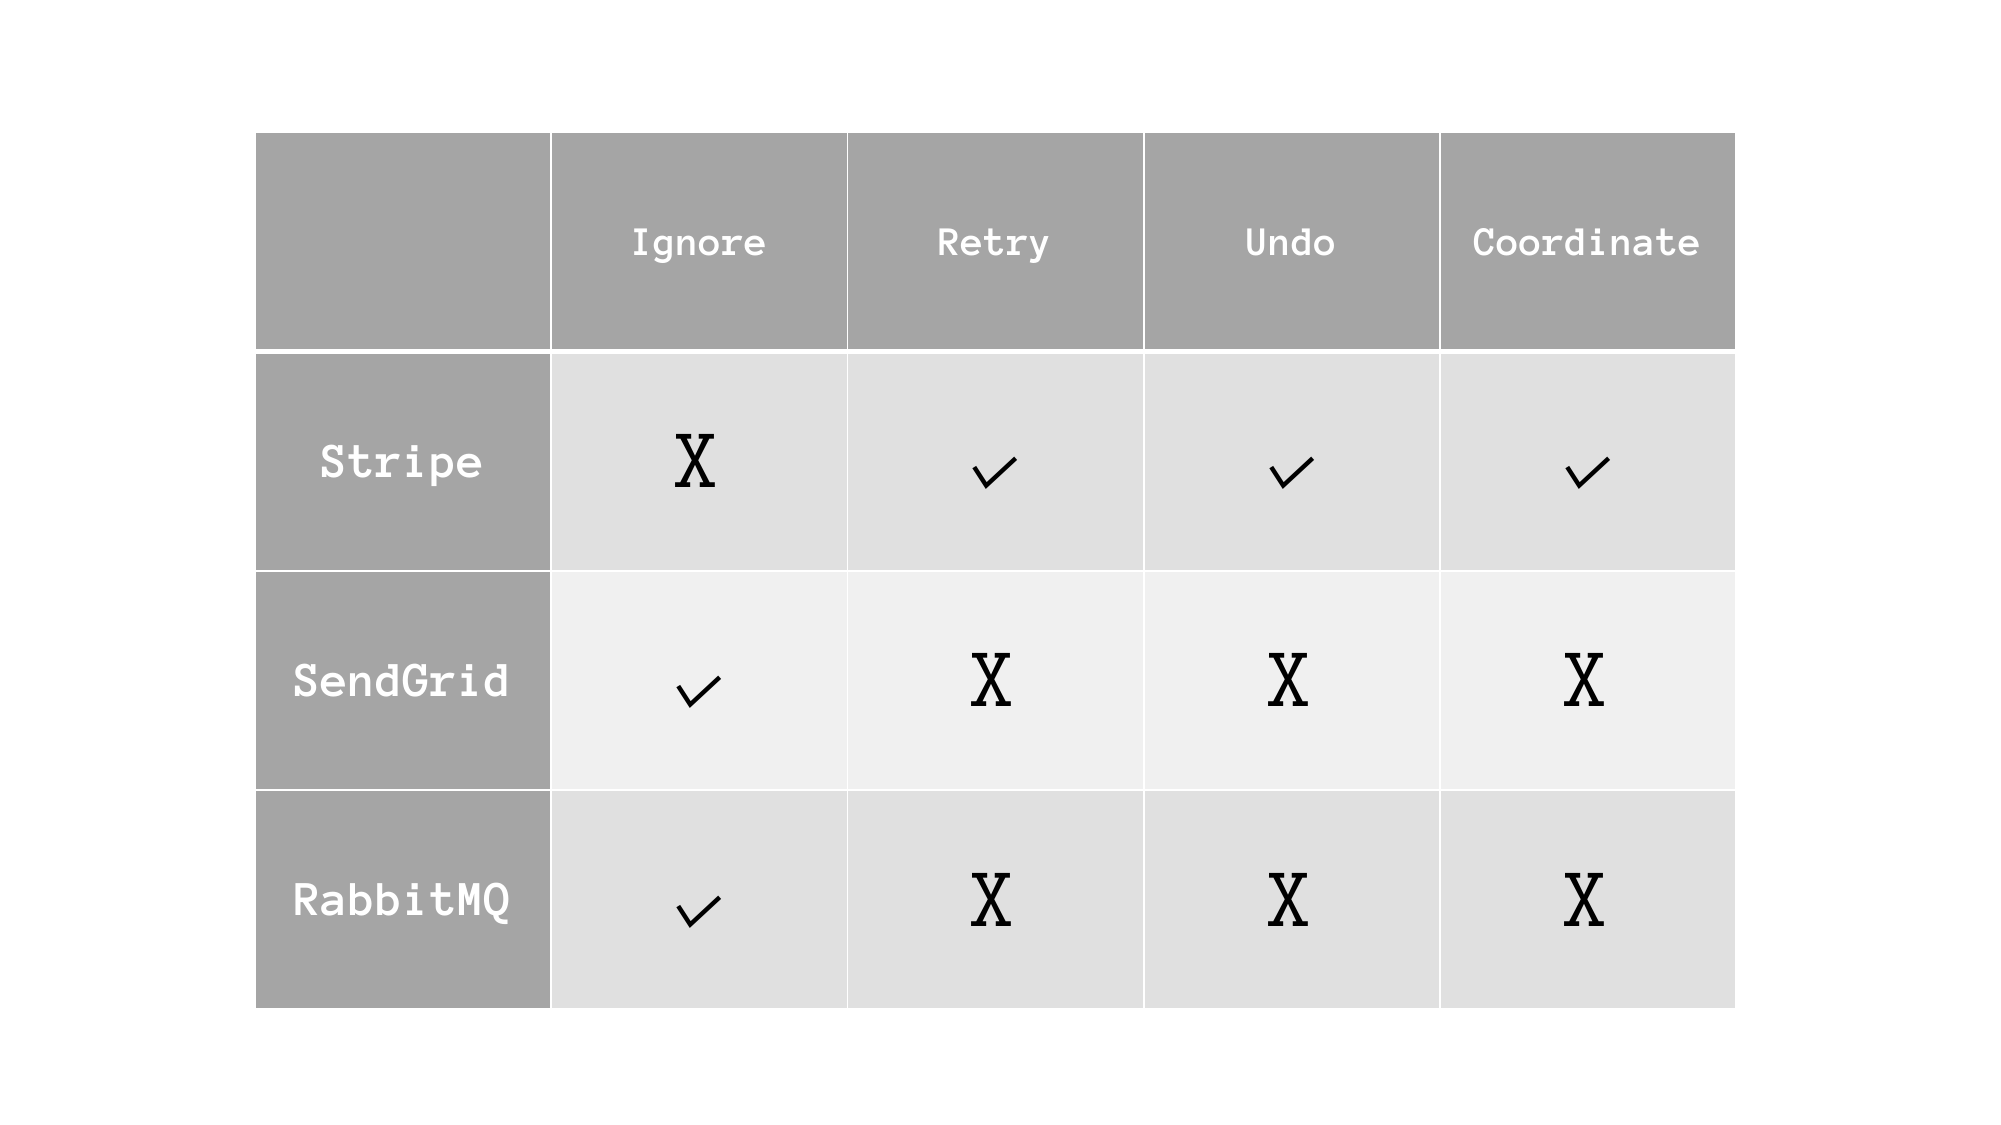

|  | Ignore | Retry | Undo | Coordinate |
| --- | --- | --- | --- | --- |
| Stripe | X | ✓ | ✓ | ✓ |
| SendGrid | ✓ | X | X | X |
| RabbitMQ | ✓ | X | X | X |